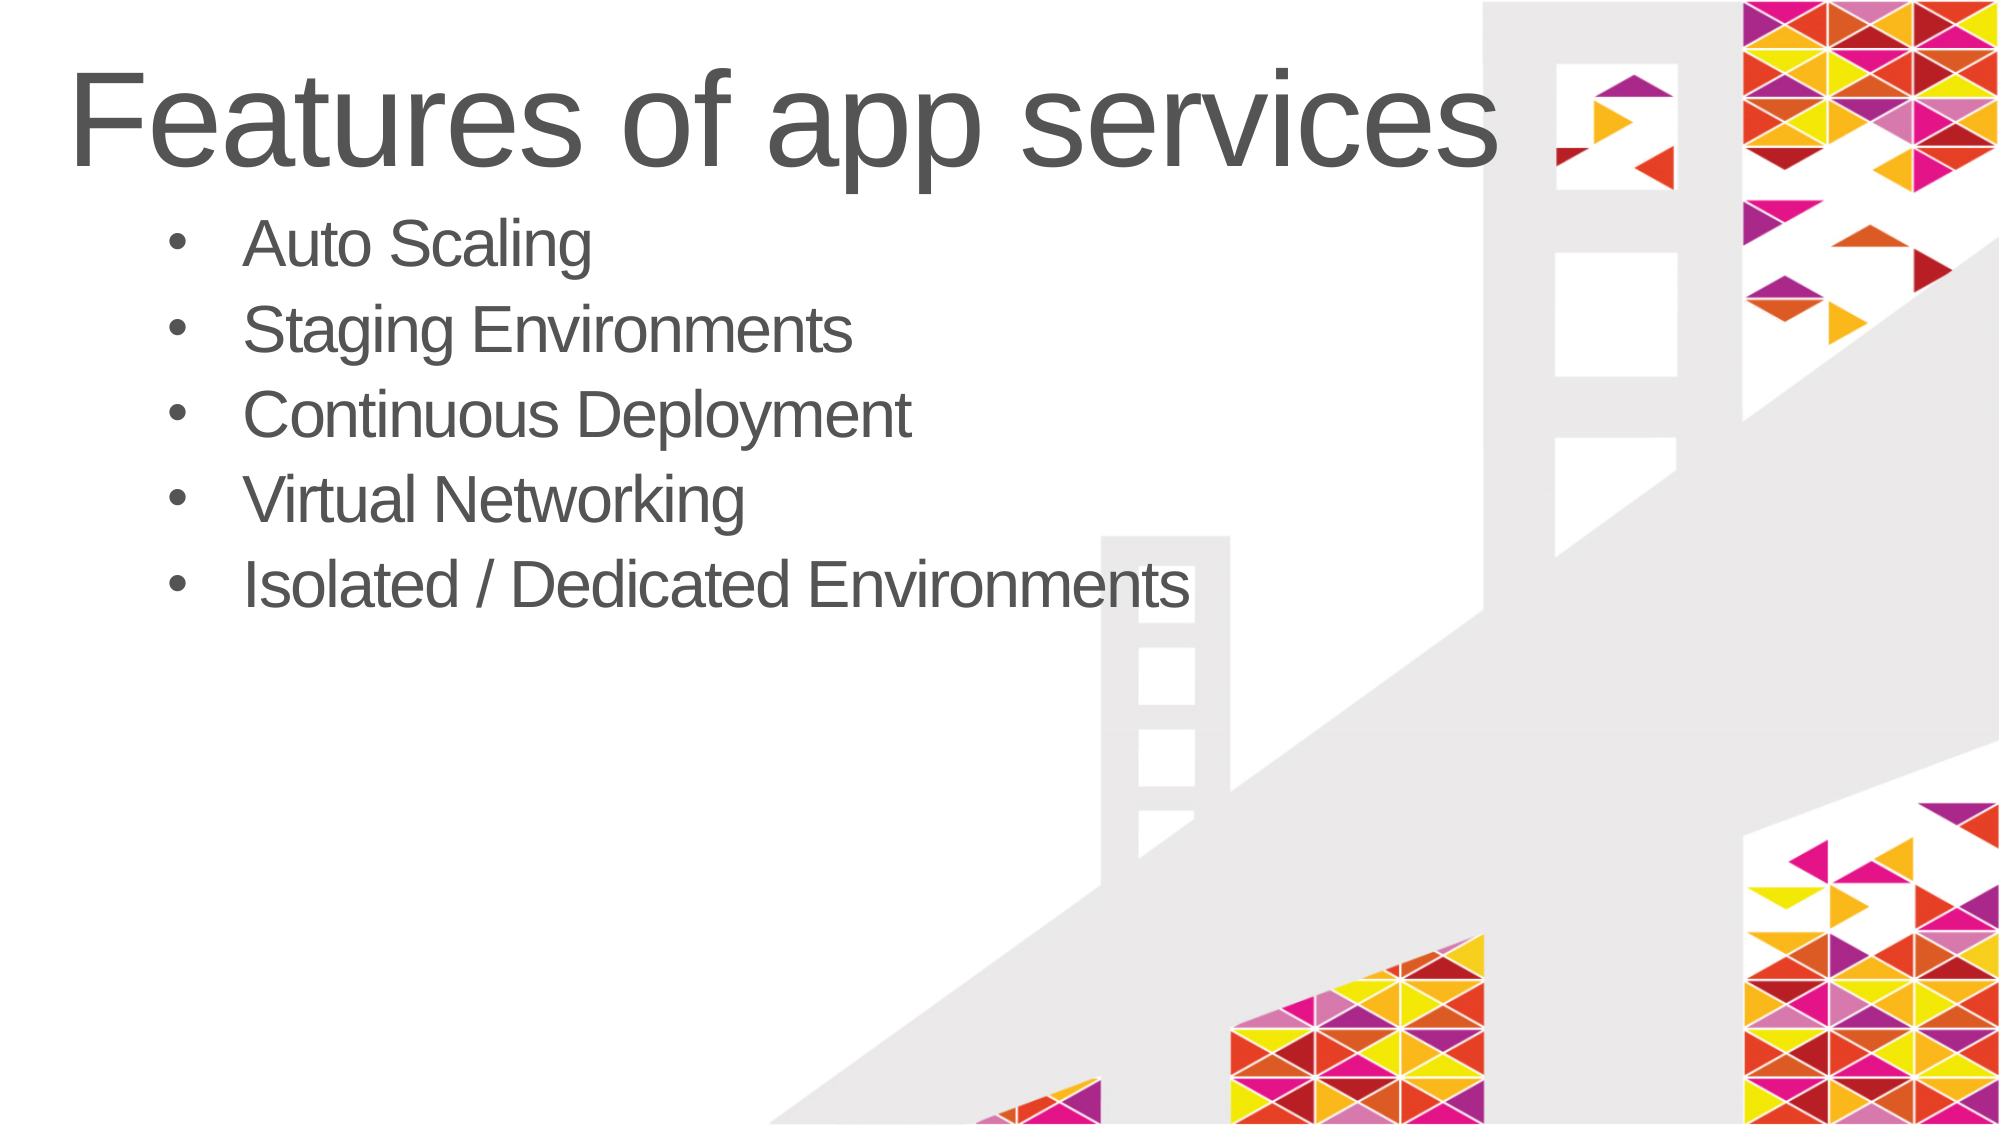

Features of app services
Auto Scaling
Staging Environments
Continuous Deployment
Virtual Networking
Isolated / Dedicated Environments